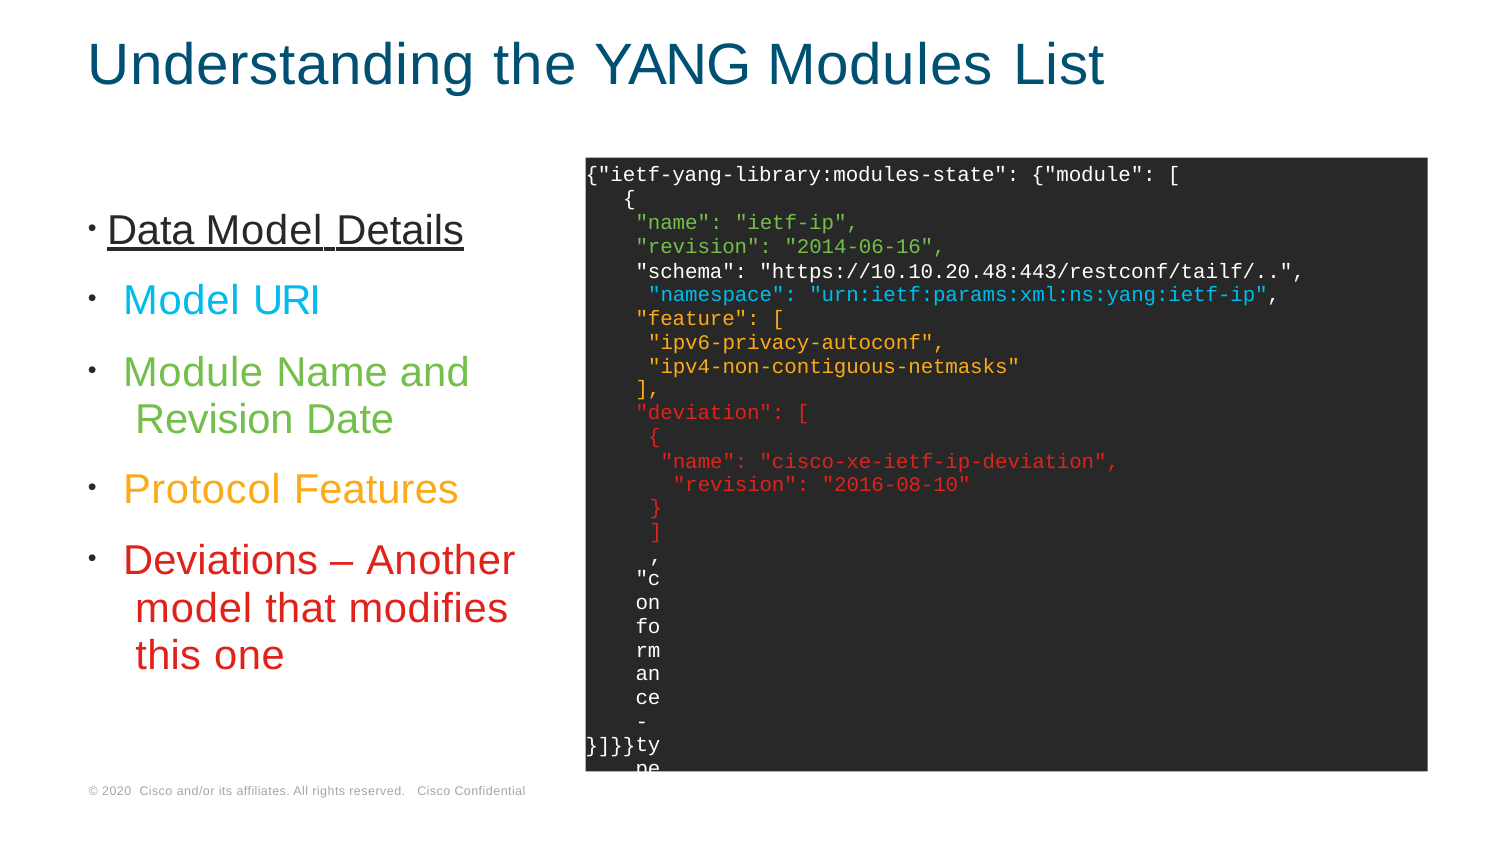

# Understanding the YANG Modules List

{"ietf-yang-library:modules-state": {"module": [
{
"name": "ietf-ip",
"revision": "2014-06-16",
"schema": "https://10.10.20.48:443/restconf/tailf/..",  "namespace": "urn:ietf:params:xml:ns:yang:ietf-ip",  "feature": [
"ipv6-privacy-autoconf",  "ipv4-non-contiguous-netmasks"
],
"deviation": [
{
"name": "cisco-xe-ietf-ip-deviation",  "revision": "2016-08-10"
}
],
"conformance-type": "implement"
},
{
"name": "cisco-xe-ietf-ip-deviation",  "revision": "2016-08-10",
"schema": "https://10.10.20.48:443/restconf/tailf/...",  "namespace": "http://cisco.com/ns/cisco-xe-ietf-ip-deviation",  "conformance-type": "implement"
Data Model Details
Model URI
Module Name and  Revision Date
Protocol Features
Deviations – Another  model that modifies  this one
}]}}